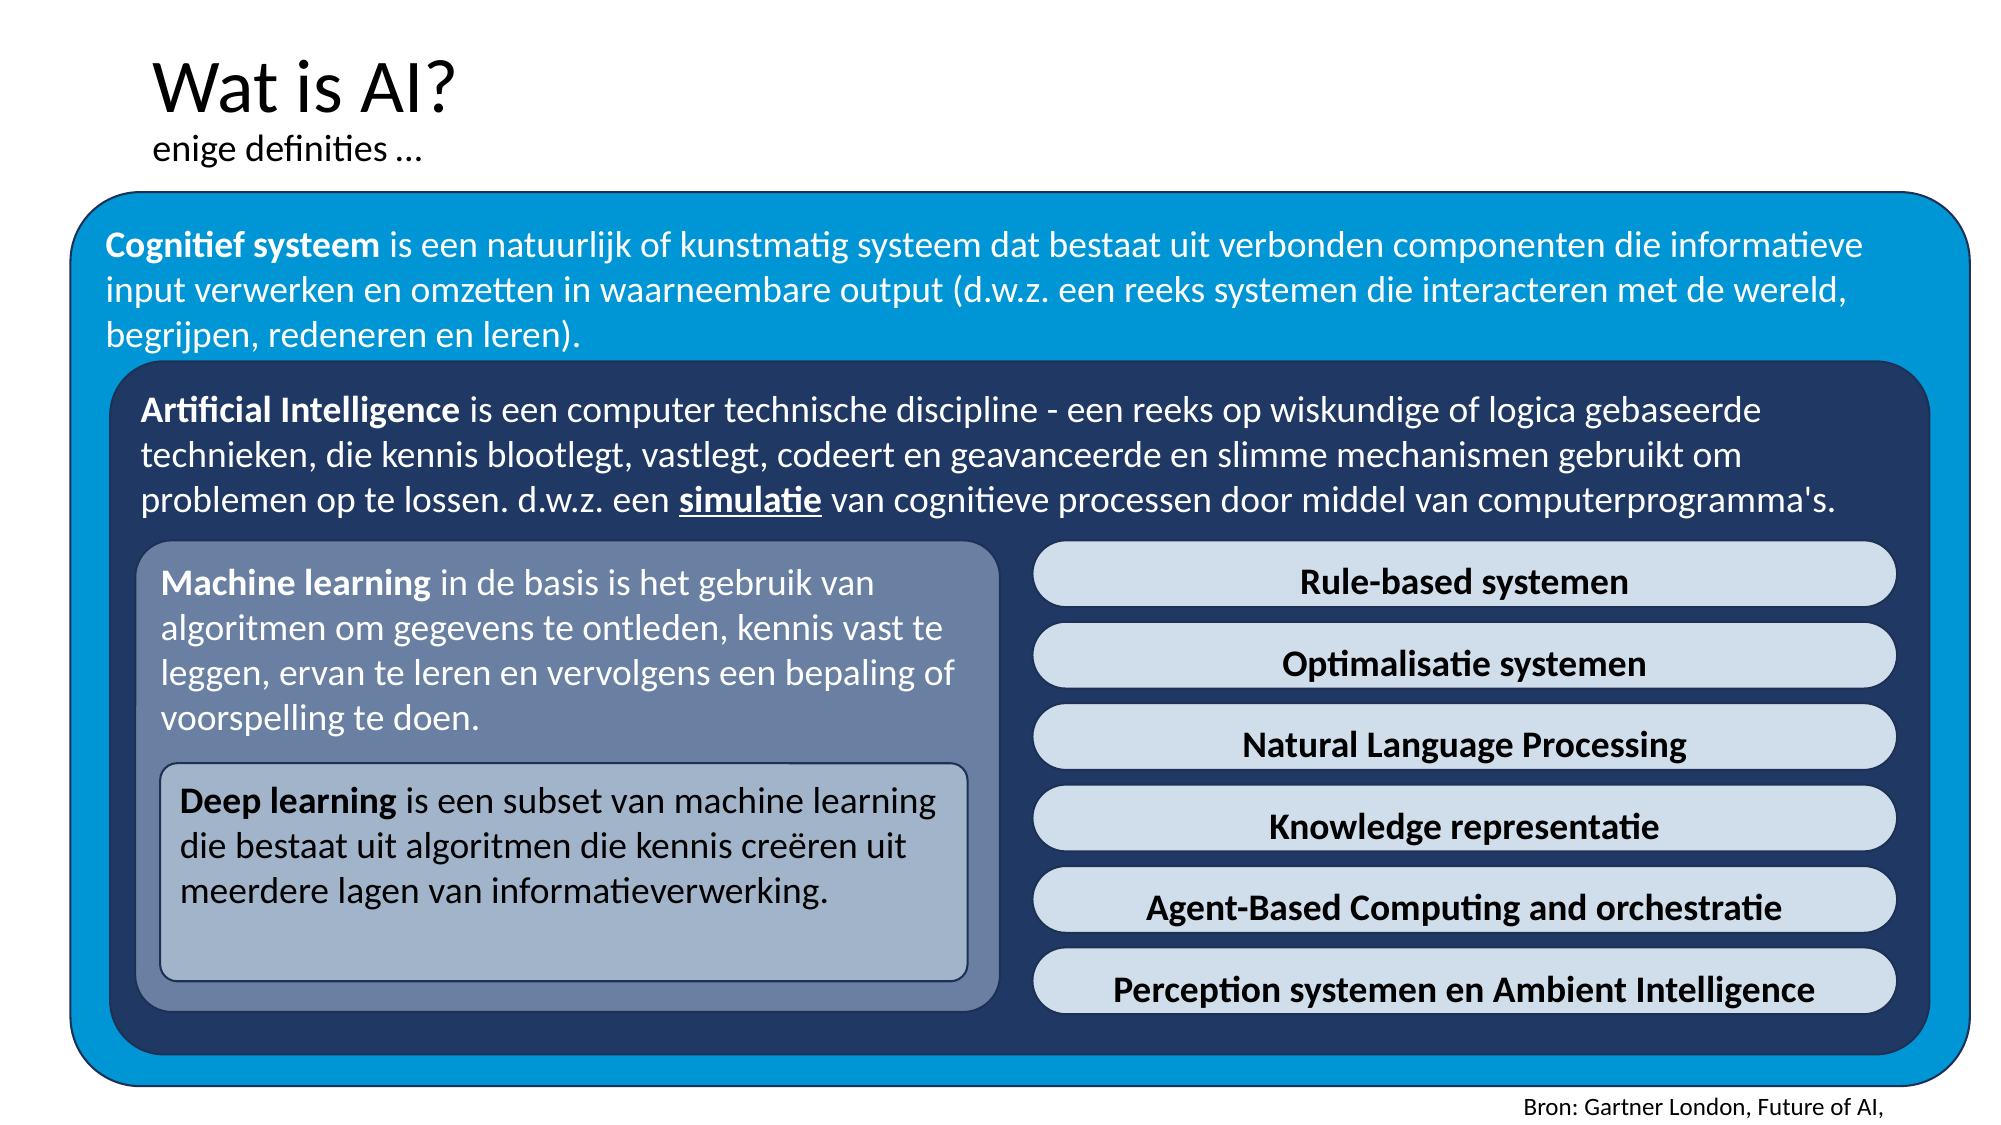

# Wat is AI? enige definities …
Cognitief systeem is een natuurlijk of kunstmatig systeem dat bestaat uit verbonden componenten die informatieve input verwerken en omzetten in waarneembare output (d.w.z. een reeks systemen die interacteren met de wereld, begrijpen, redeneren en leren).
Artificial Intelligence is een computer technische discipline - een reeks op wiskundige of logica gebaseerde technieken, die kennis blootlegt, vastlegt, codeert en geavanceerde en slimme mechanismen gebruikt om problemen op te lossen. d.w.z. een simulatie van cognitieve processen door middel van computerprogramma's.
Machine learning in de basis is het gebruik van algoritmen om gegevens te ontleden, kennis vast te leggen, ervan te leren en vervolgens een bepaling of voorspelling te doen.
Rule-based systemen
Optimalisatie systemen
Natural Language Processing
Deep learning is een subset van machine learning die bestaat uit algoritmen die kennis creëren uit meerdere lagen van informatie­verwerking.
Knowledge representatie
Agent-Based Computing and orchestratie
Perception systemen en Ambient Intelligence
Bron: Gartner London, Future of AI, 2023